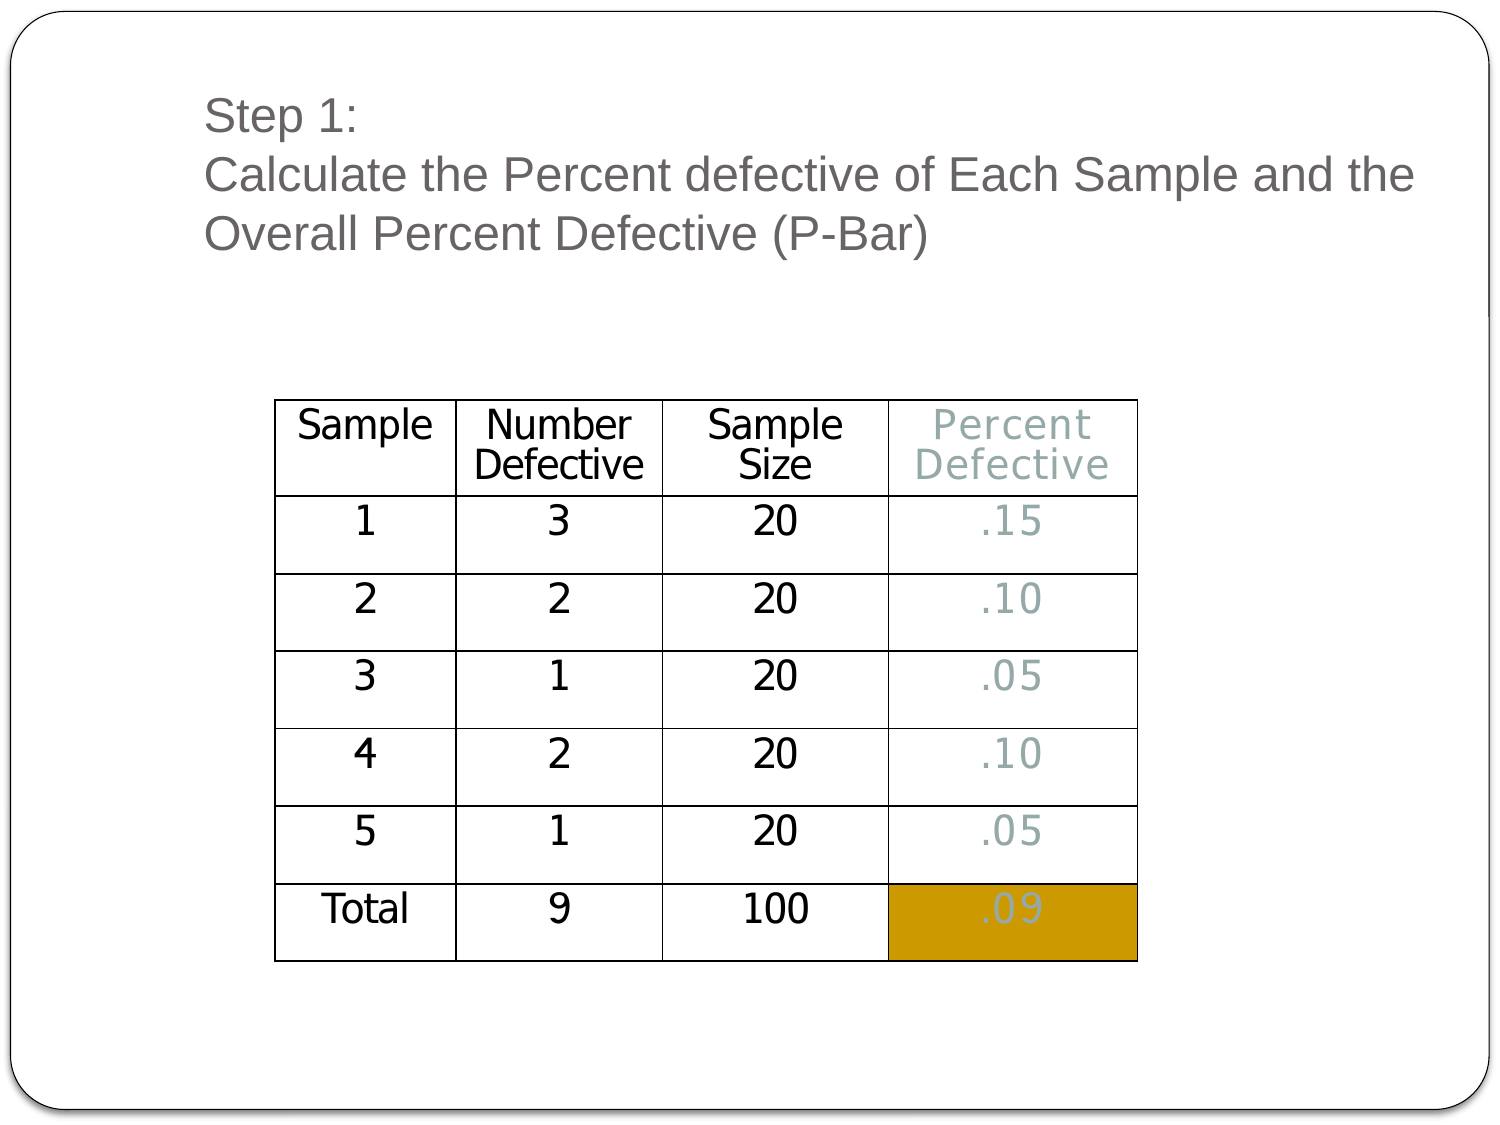

# Step 1: Calculate the Percent defective of Each Sample and the Overall Percent Defective (P-Bar)

| Sample | Number Defective | Sample Size | Percent Defective |
| --- | --- | --- | --- |
| 1 | 3 | 20 | .15 |
| 2 | 2 | 20 | .10 |
| 3 | 1 | 20 | .05 |
| 4 | 2 | 20 | .10 |
| 5 | 1 | 20 | .05 |
| Total | 9 | 100 | .09 |